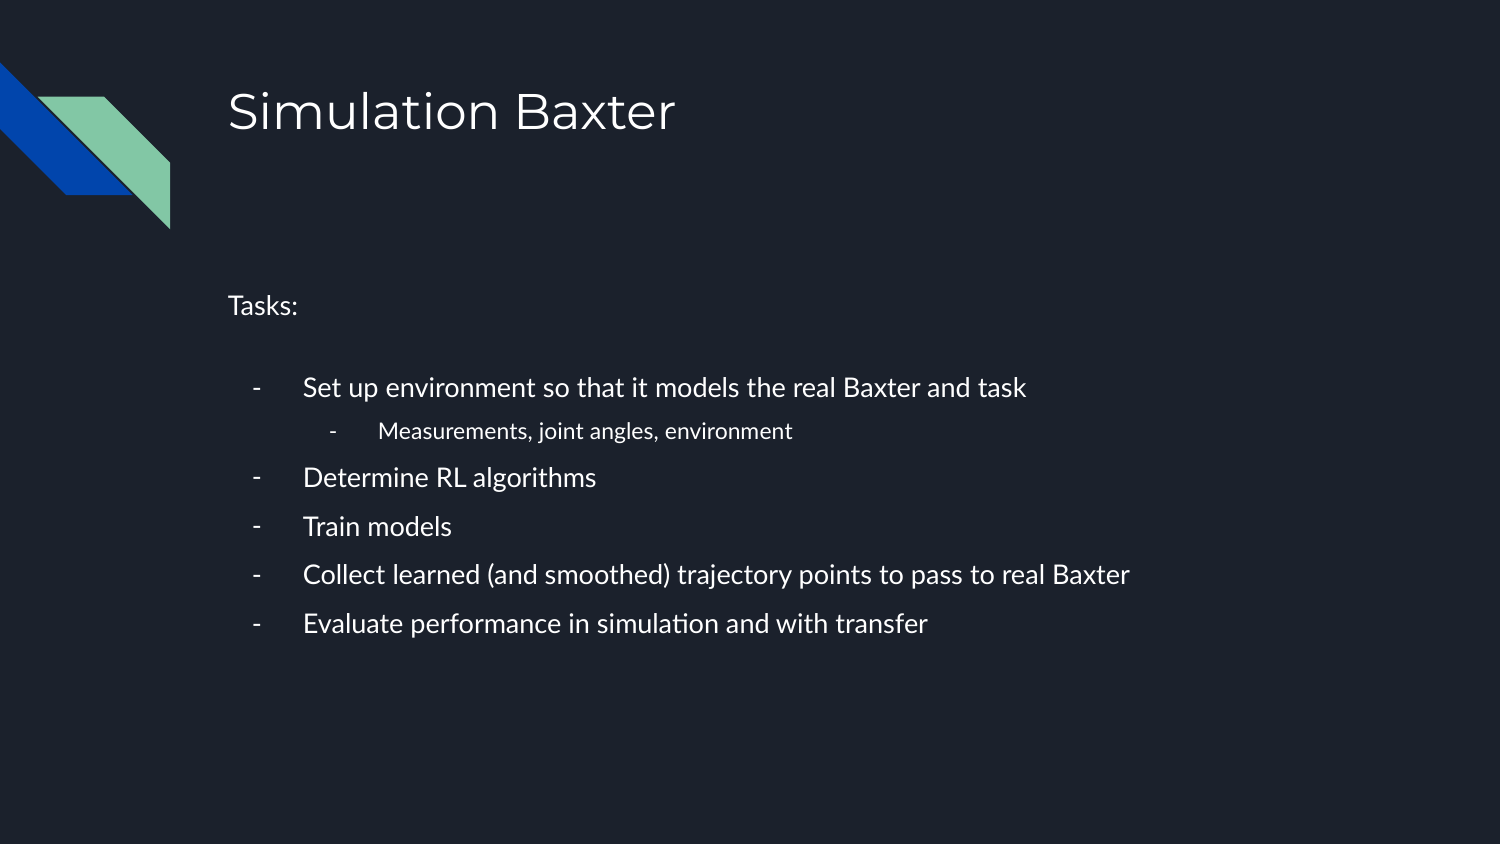

# Simulation Baxter
Tasks:
Set up environment so that it models the real Baxter and task
Measurements, joint angles, environment
Determine RL algorithms
Train models
Collect learned (and smoothed) trajectory points to pass to real Baxter
Evaluate performance in simulation and with transfer